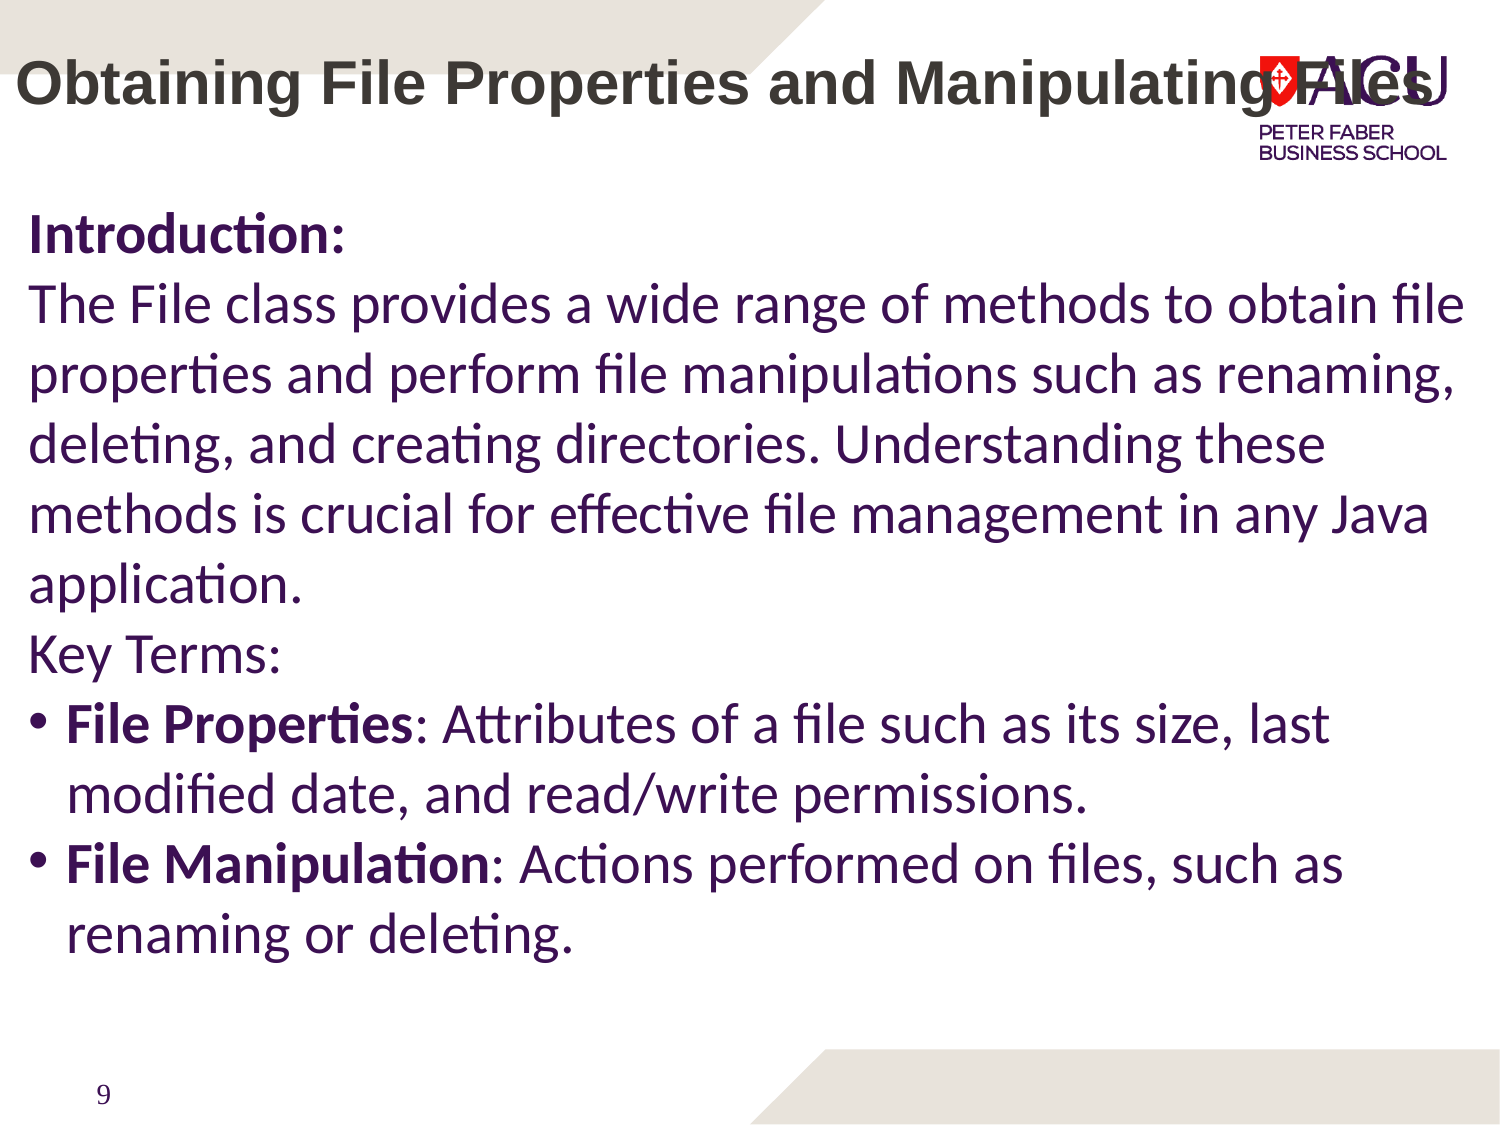

# Obtaining File Properties and Manipulating Files
Introduction:
The File class provides a wide range of methods to obtain file properties and perform file manipulations such as renaming, deleting, and creating directories. Understanding these methods is crucial for effective file management in any Java application.
Key Terms:
File Properties: Attributes of a file such as its size, last modified date, and read/write permissions.
File Manipulation: Actions performed on files, such as renaming or deleting.
9